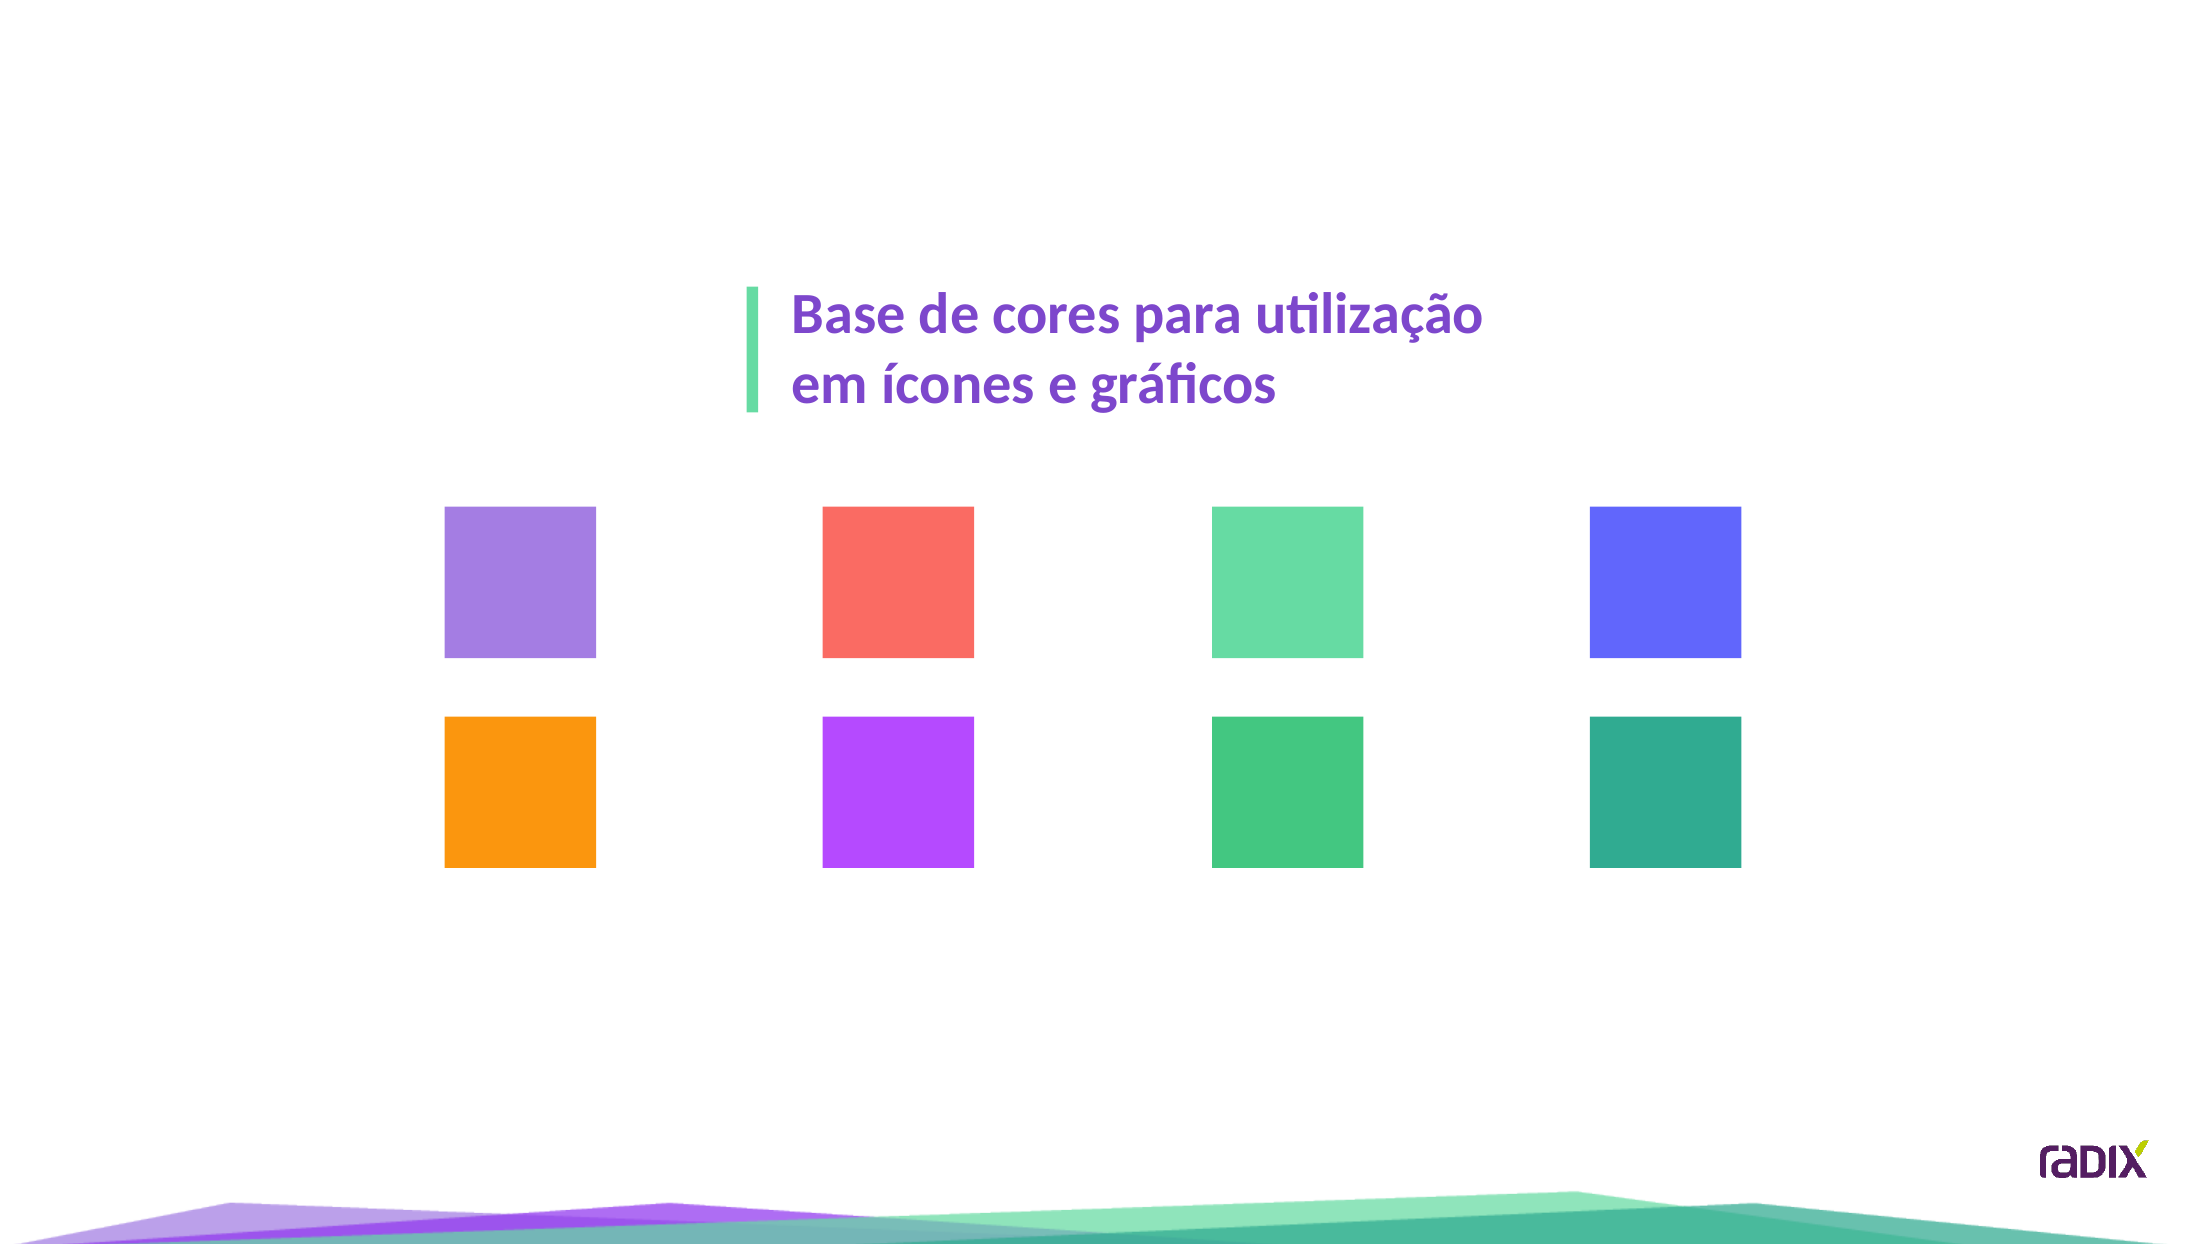

Base de cores para utilização em ícones e gráficos